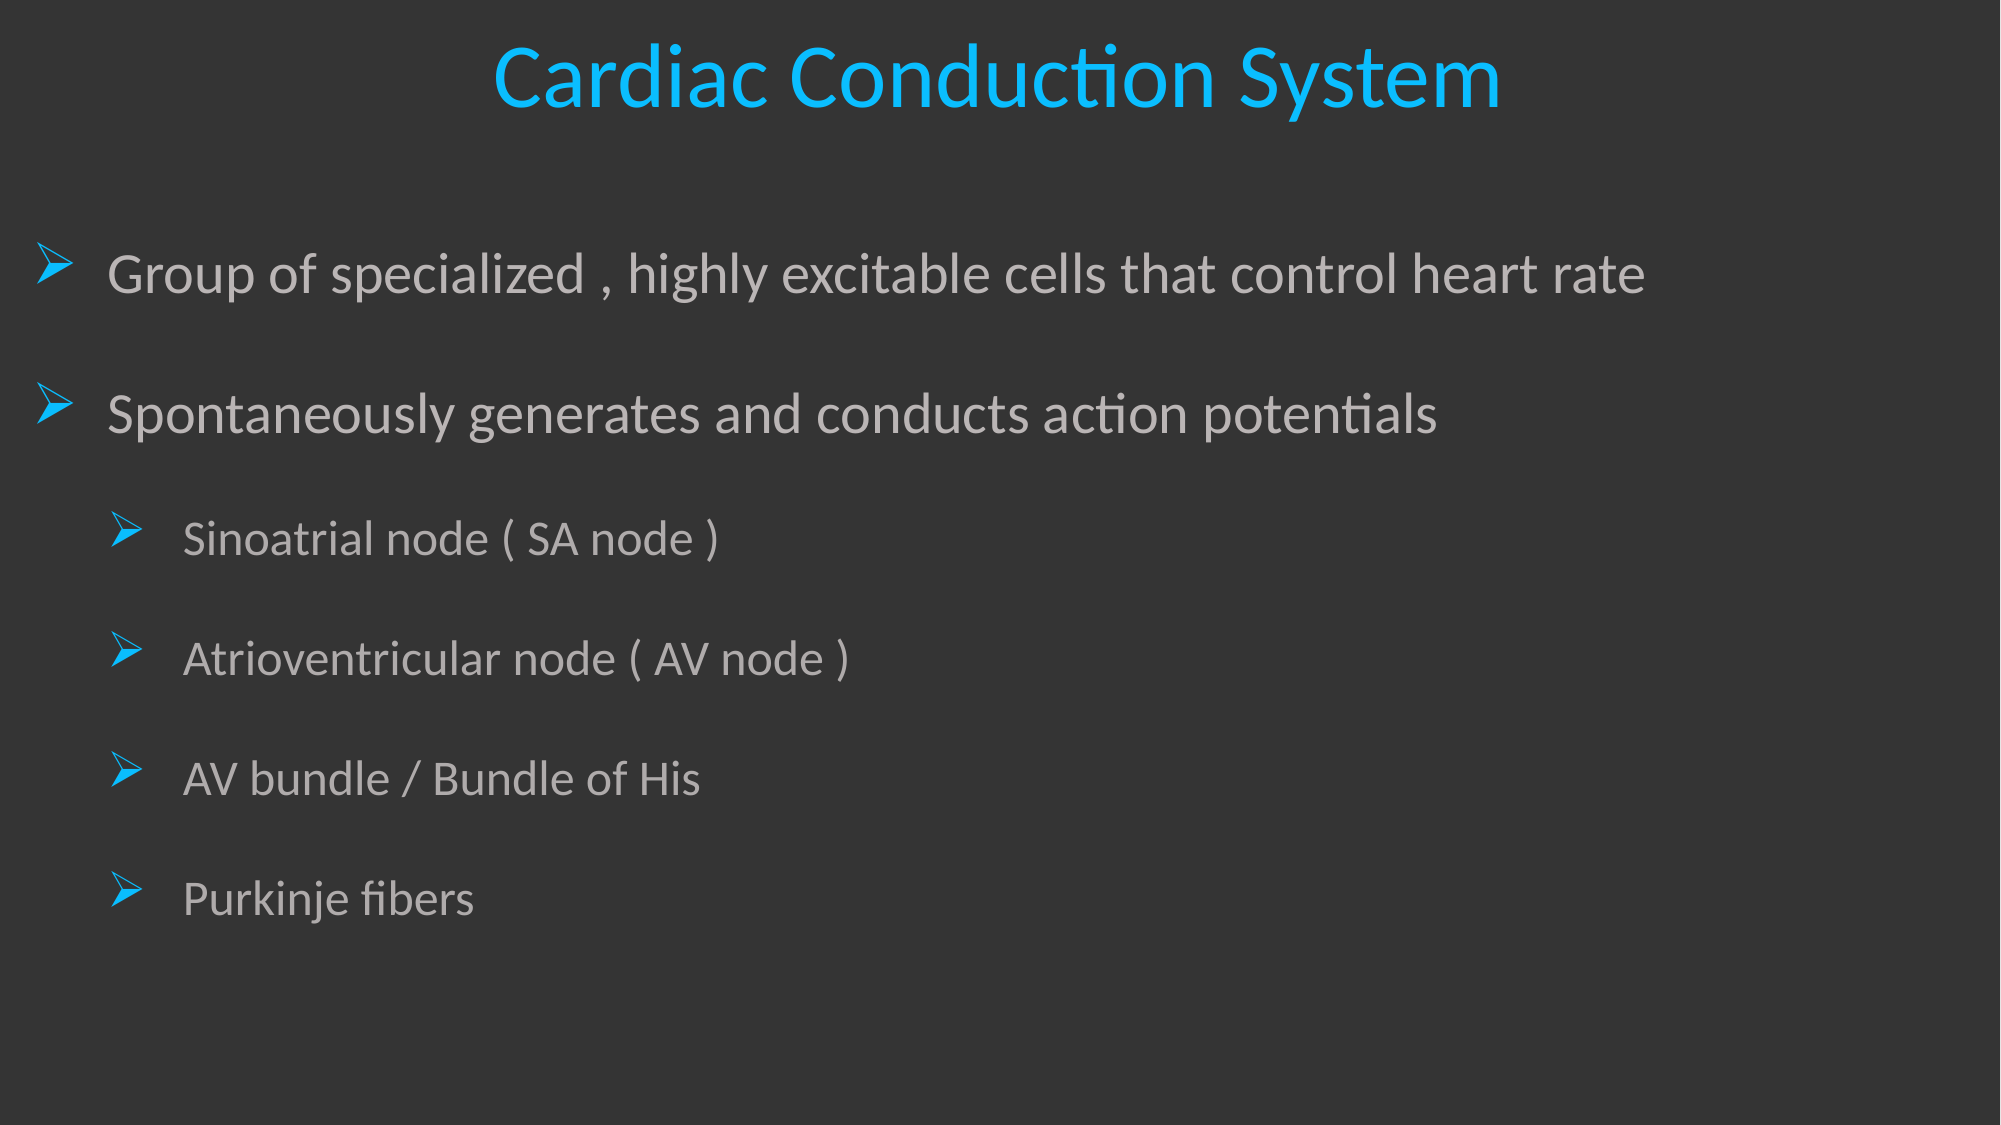

# Cardiac Conduction System
Group of specialized , highly excitable cells that control heart rate
Spontaneously generates and conducts action potentials
Sinoatrial node ( SA node )
Atrioventricular node ( AV node )
AV bundle / Bundle of His
Purkinje fibers